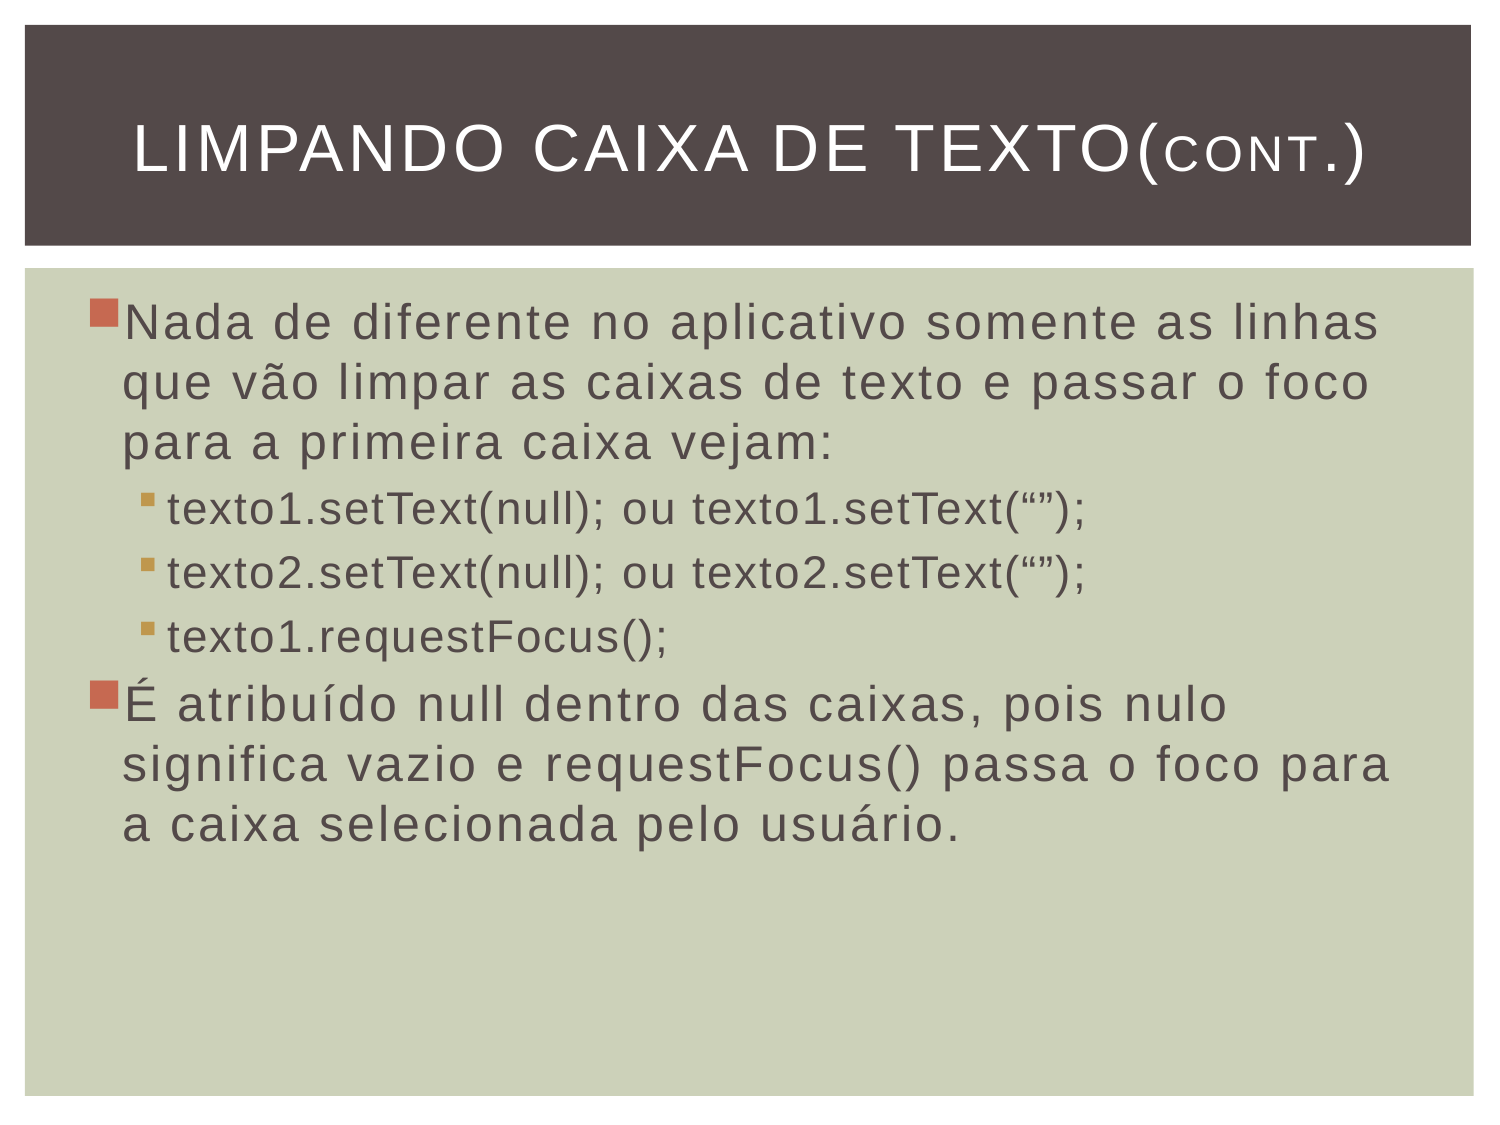

# Limpando caixa de Texto(cont.)
Nada de diferente no aplicativo somente as linhas que vão limpar as caixas de texto e passar o foco para a primeira caixa vejam:
texto1.setText(null); ou texto1.setText(“”);
texto2.setText(null); ou texto2.setText(“”);
texto1.requestFocus();
É atribuído null dentro das caixas, pois nulo significa vazio e requestFocus() passa o foco para a caixa selecionada pelo usuário.